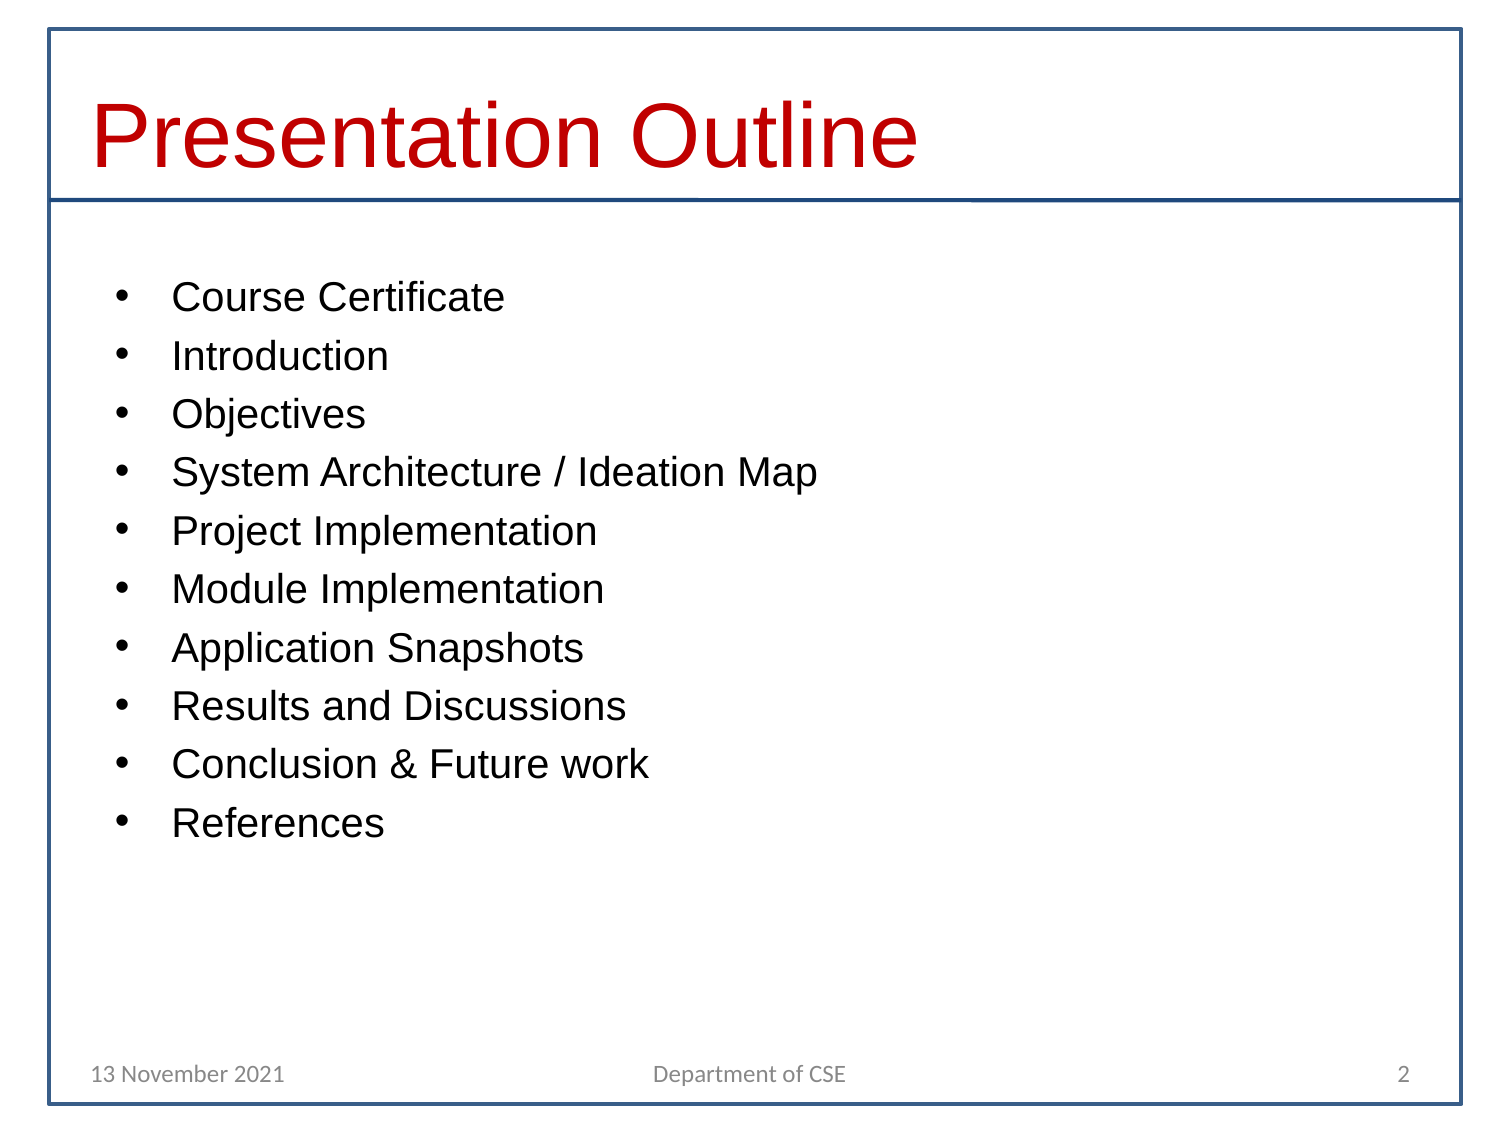

# Presentation Outline
Course Certificate
Introduction
Objectives
System Architecture / Ideation Map
Project Implementation
Module Implementation
Application Snapshots
Results and Discussions
Conclusion & Future work
References

13 November 2021
Department of CSE
2